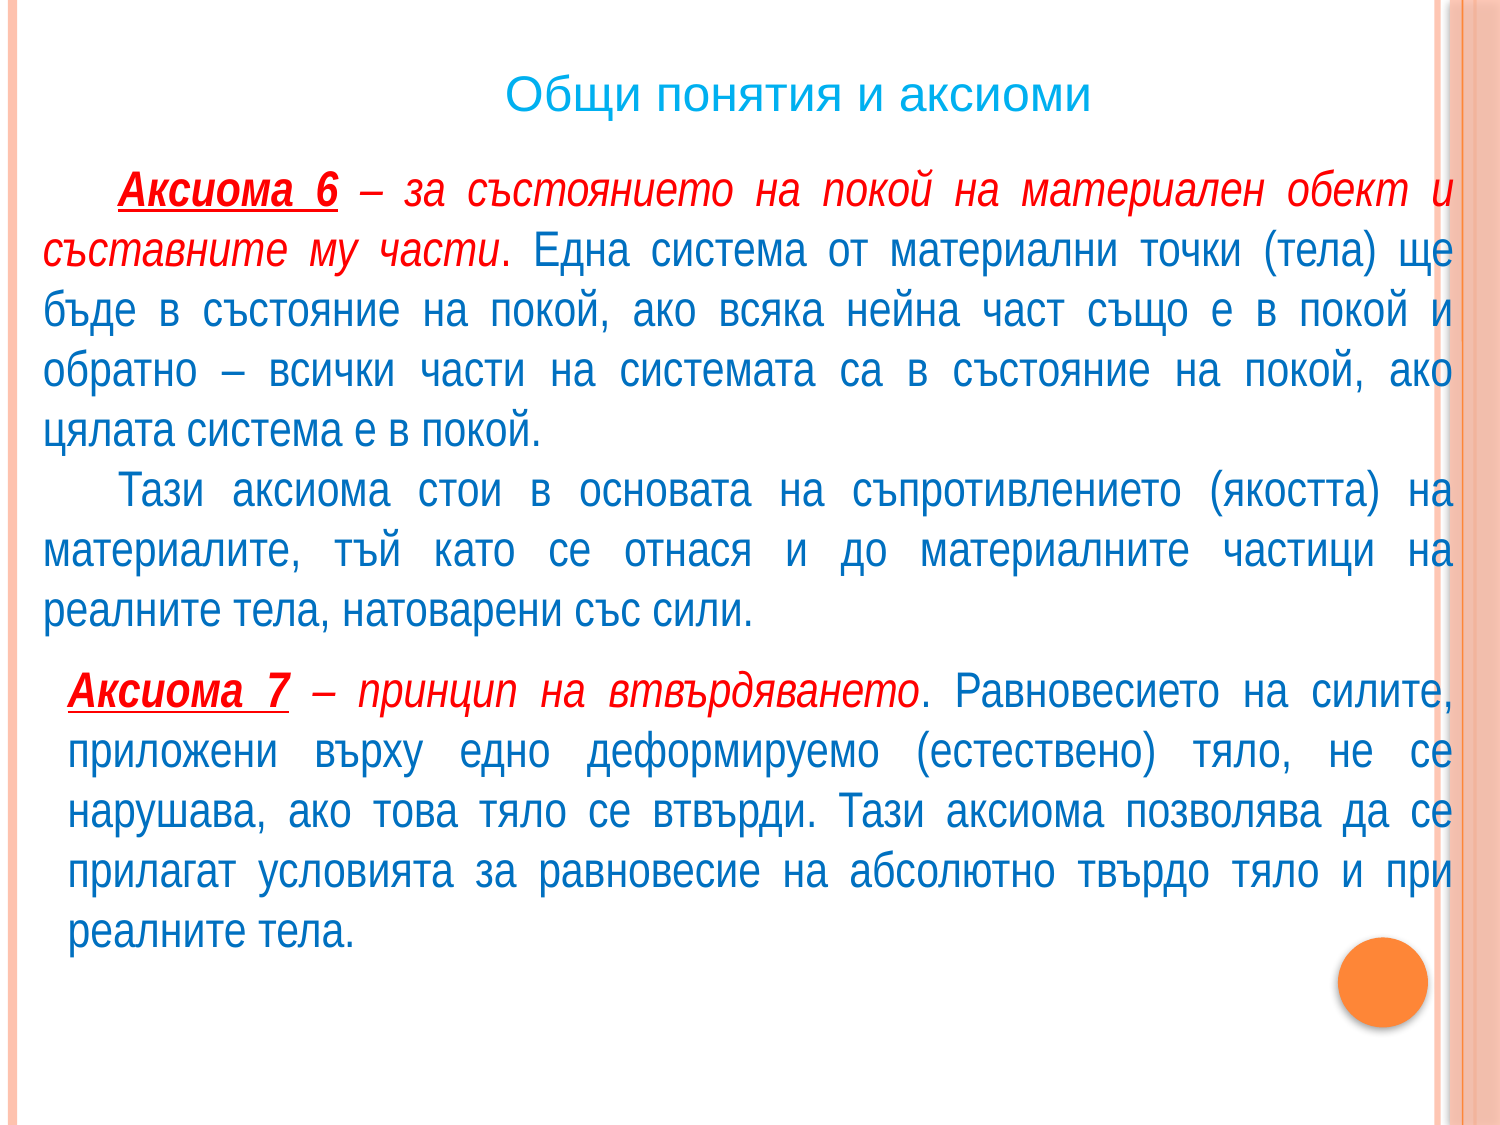

Общи понятия и аксиоми
Аксиома 6 – за състоянието на покой на материален обект и съставните му части. Една система от материални точки (тела) ще бъде в състояние на покой, ако всяка нейна част също е в покой и обратно – всички части на системата са в състояние на покой, ако цялата система е в покой.
Тази аксиома стои в основата на съпротивлението (якостта) на материалите, тъй като се отнася и до материалните частици на реалните тела, натоварени със сили.
Аксиома 7 – принцип на втвърдяването. Равновесието на силите, приложени върху едно деформируемо (естествено) тяло, не се нарушава, ако това тяло се втвърди. Тази аксиома позволява да се прилагат условията за равновесие на абсолютно твърдо тяло и при реалните тела.